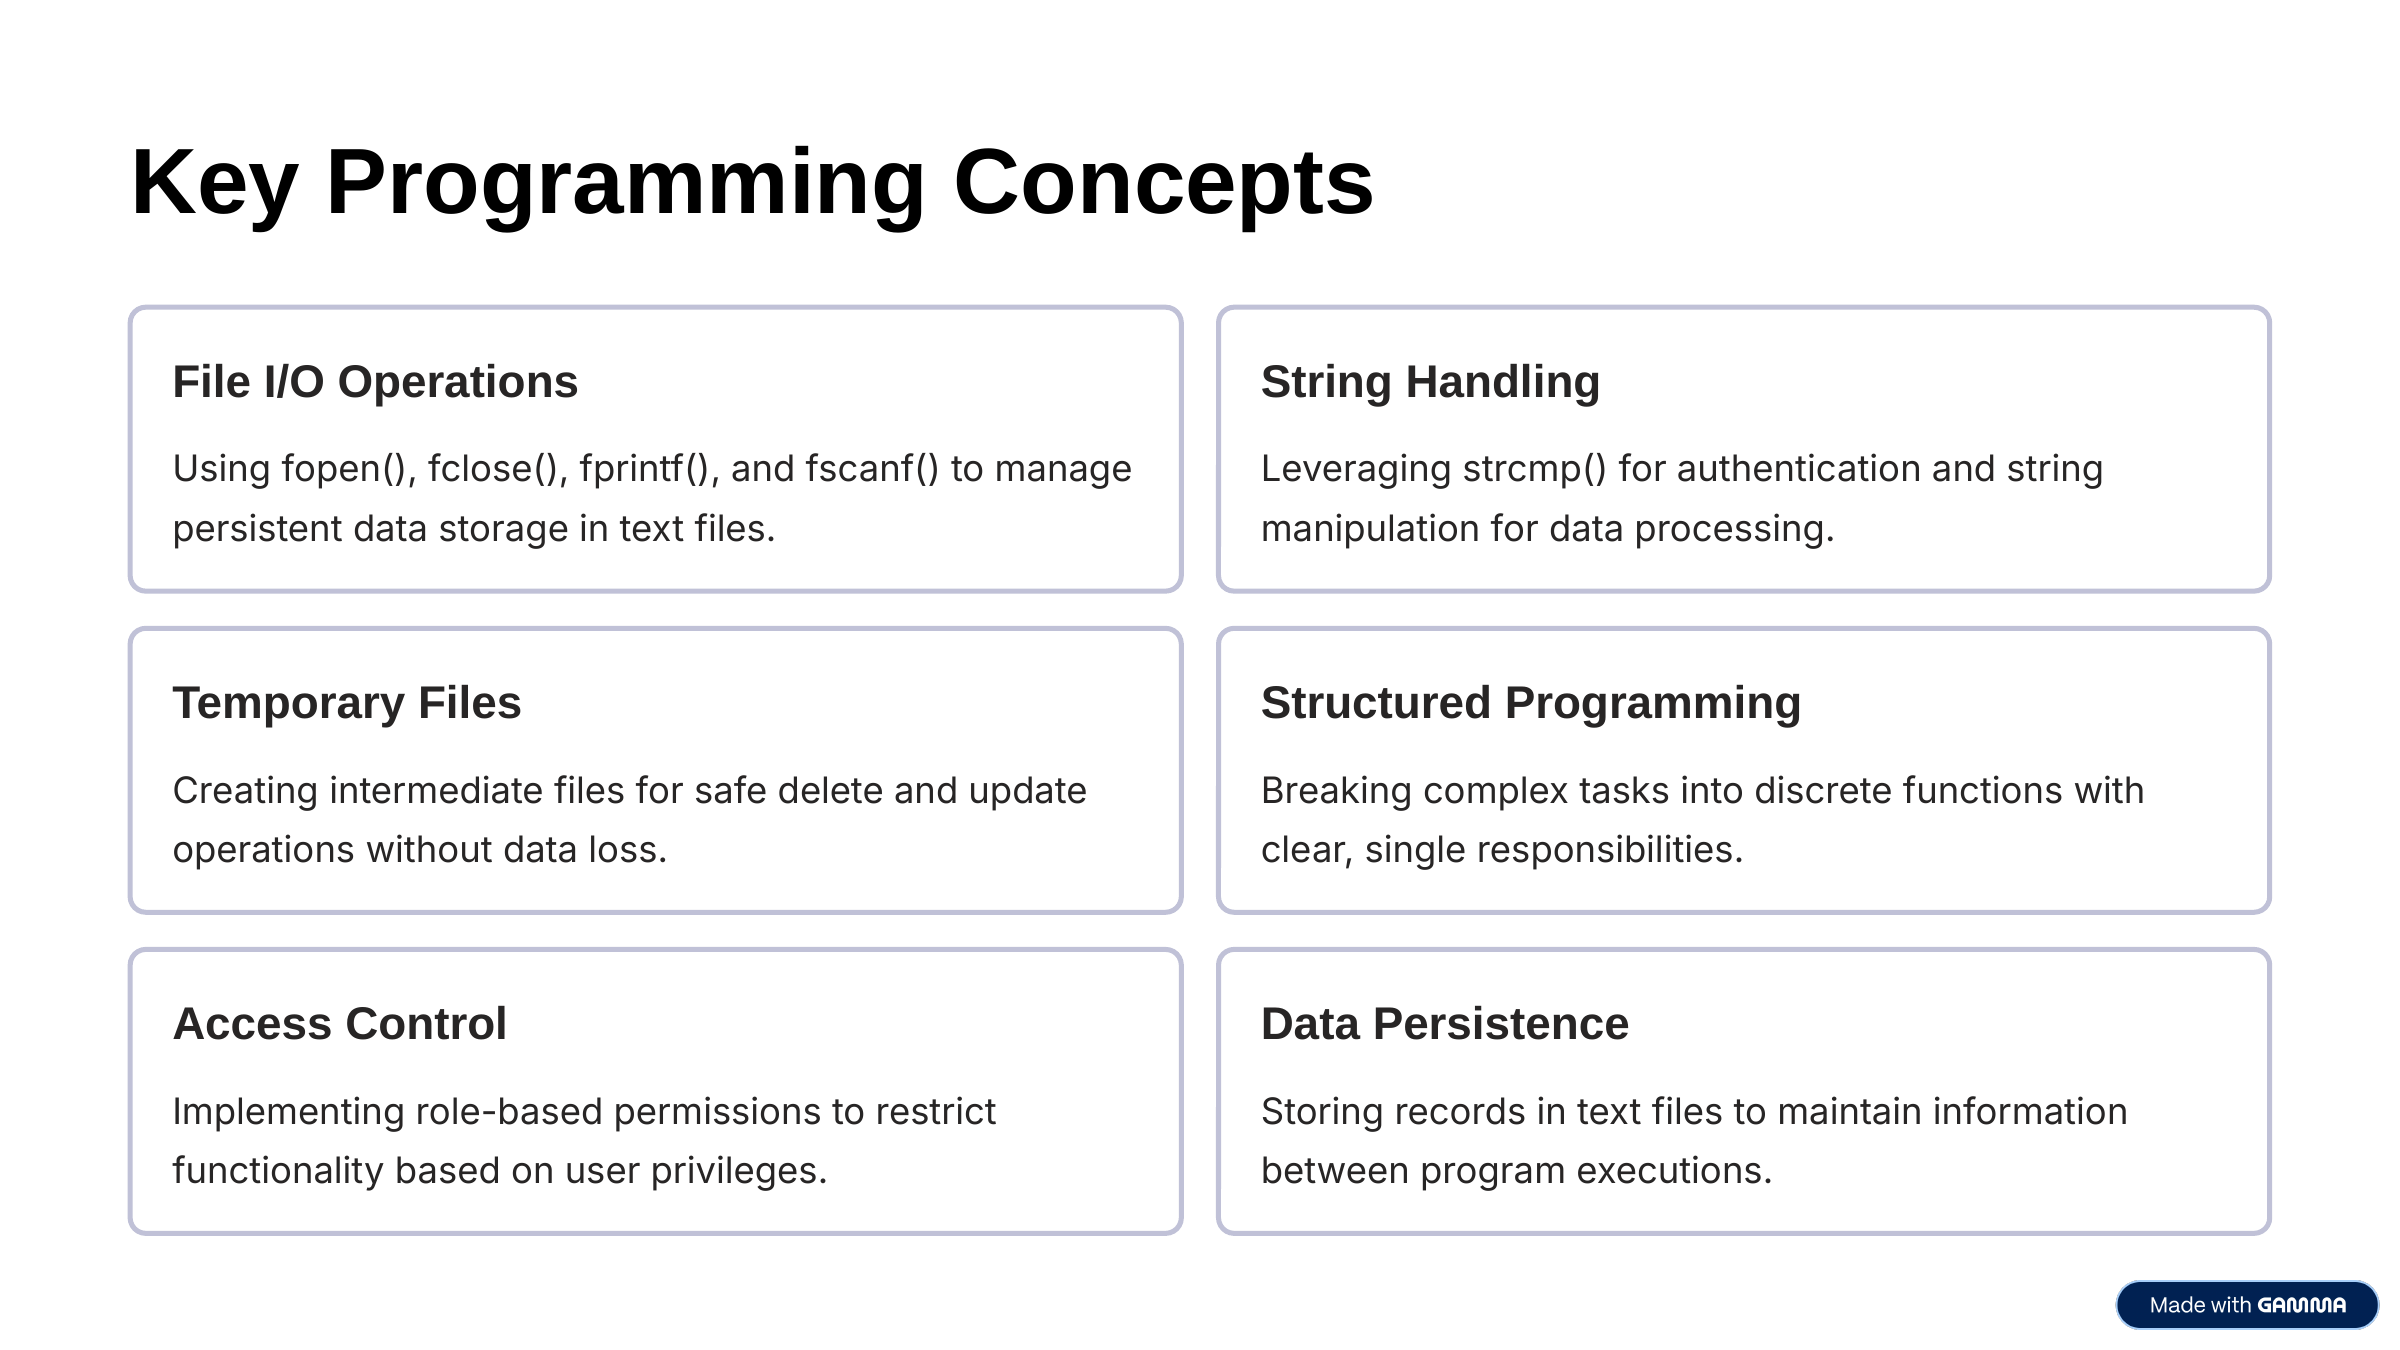

Key Programming Concepts

File I/O Operations
String Handling
Using fopen(), fclose(), fprintf(), and fscanf() to manage persistent data storage in text files.
Leveraging strcmp() for authentication and string manipulation for data processing.

Temporary Files
Structured Programming
Creating intermediate files for safe delete and update operations without data loss.
Breaking complex tasks into discrete functions with clear, single responsibilities.

Access Control
Data Persistence
Implementing role-based permissions to restrict functionality based on user privileges.
Storing records in text files to maintain information between program executions.